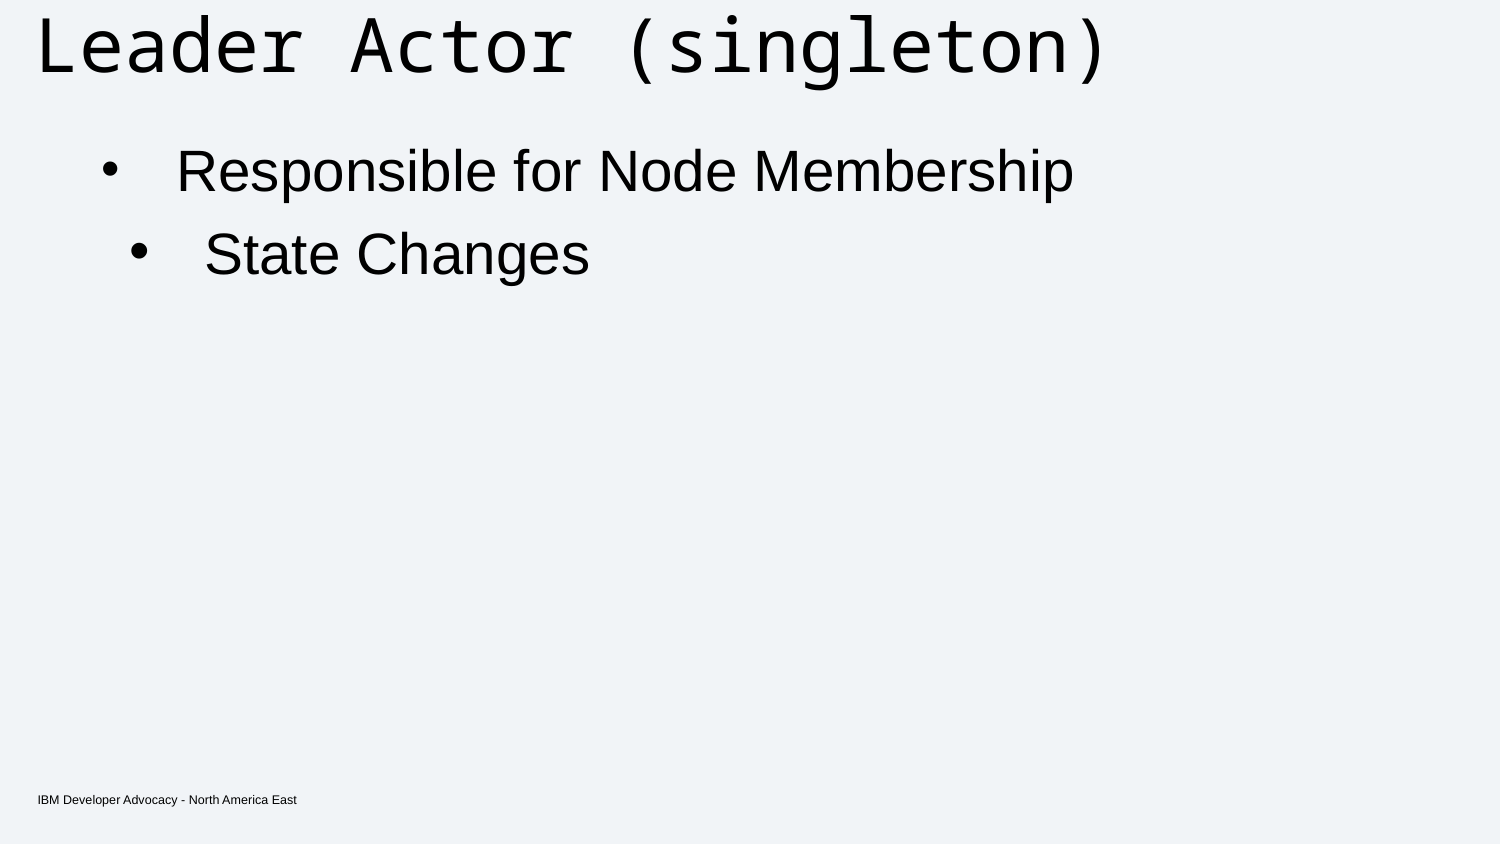

# Leader Actor (singleton)
Responsible for Node Membership
State Changes
IBM Developer Advocacy - North America East